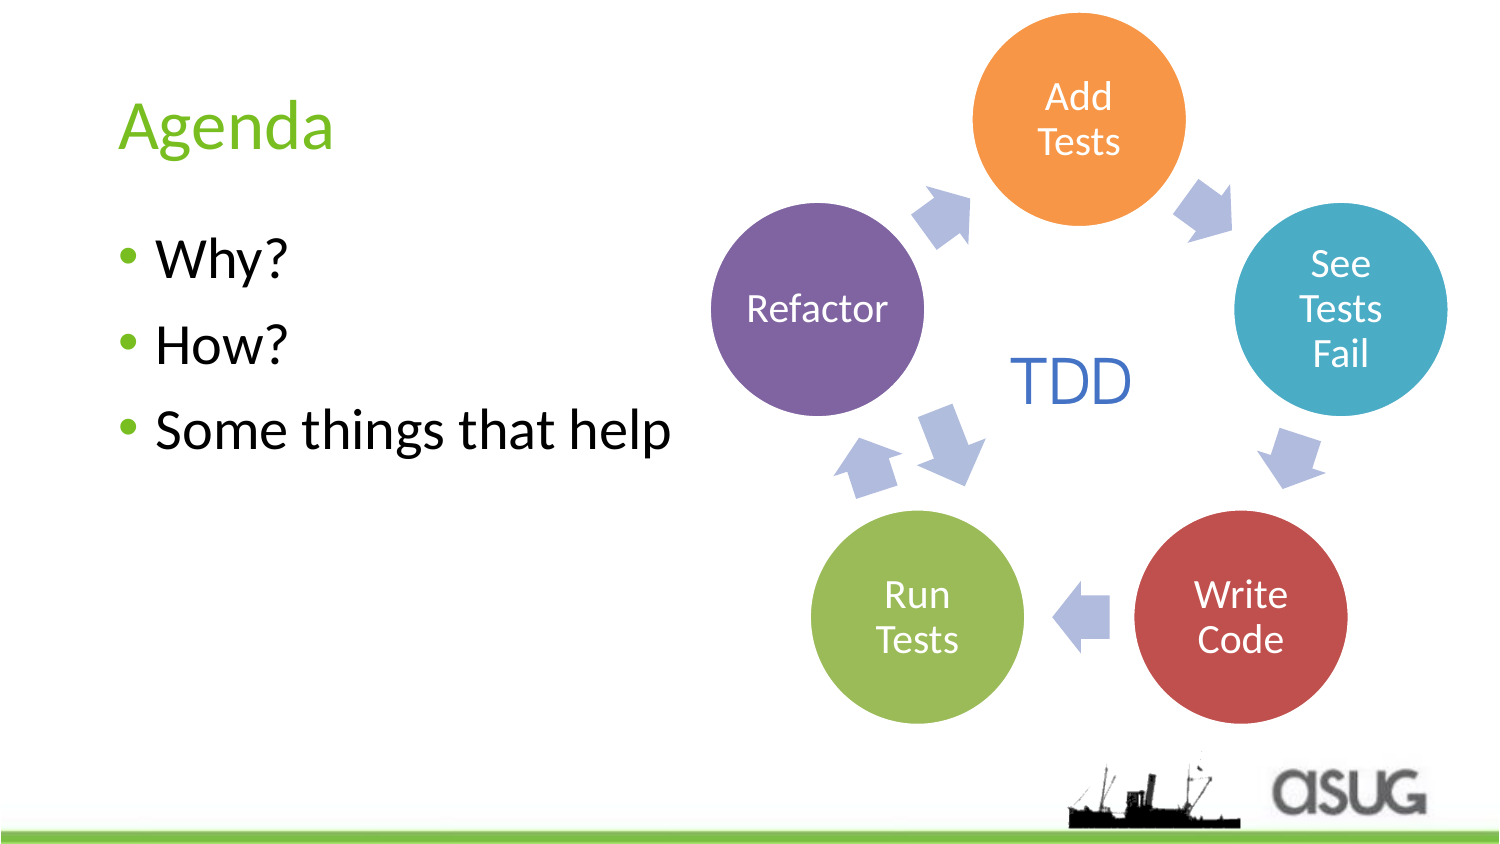

Add Tests

See Tests Fail

Write Code

Run Tests

Refactor

# Agenda
Why?
How?
Some things that help
TDD